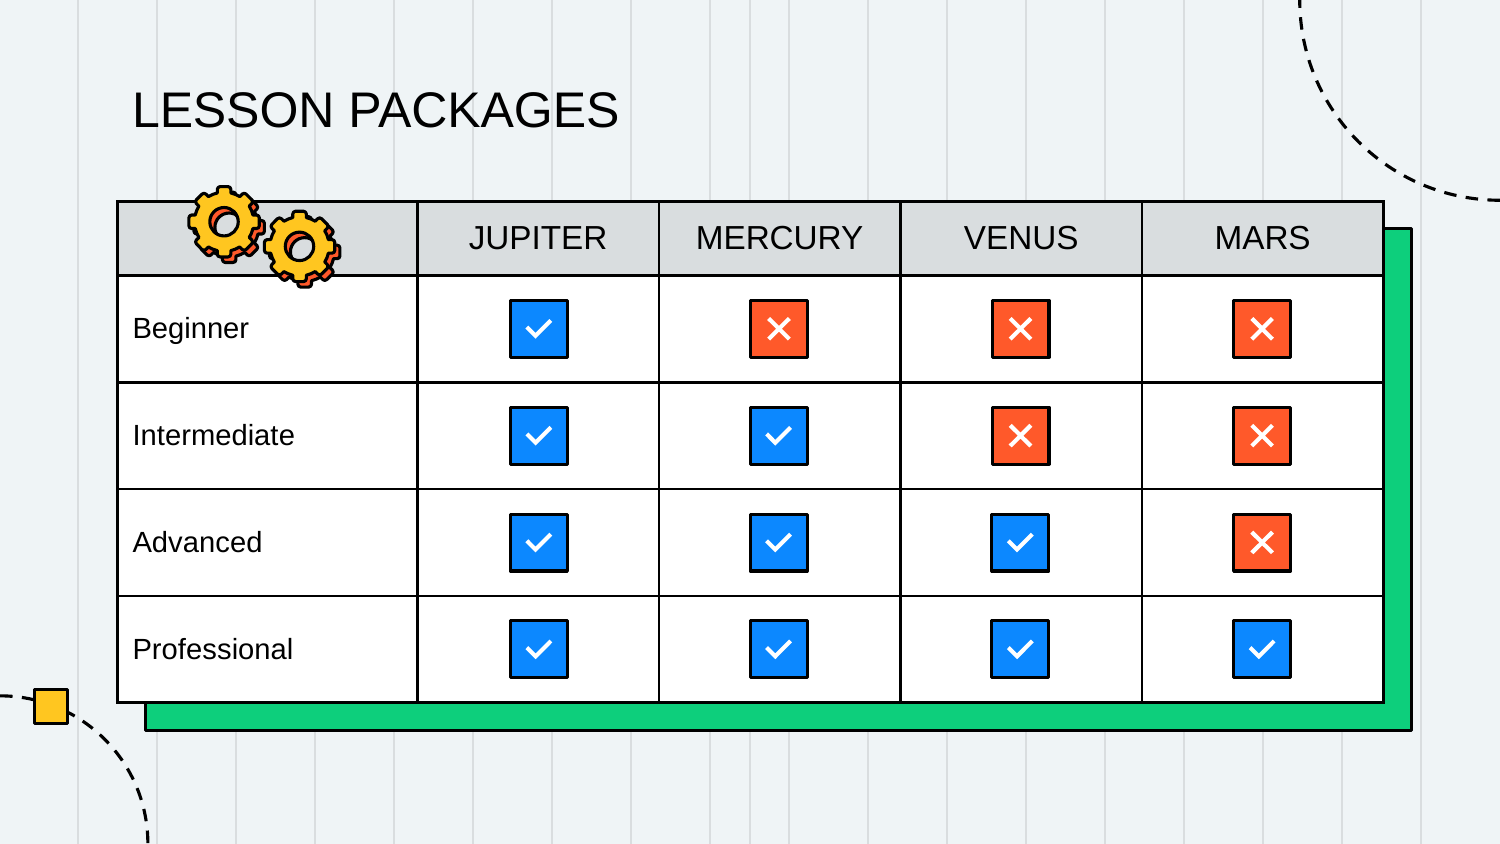

# LESSON PACKAGES

|  | JUPITER | MERCURY | VENUS | MARS |
| --- | --- | --- | --- | --- |
| Beginner |  |  |  |  |
| Intermediate |  |  |  |  |
| Advanced |  |  |  |  |
| Professional |  |  |  |  |